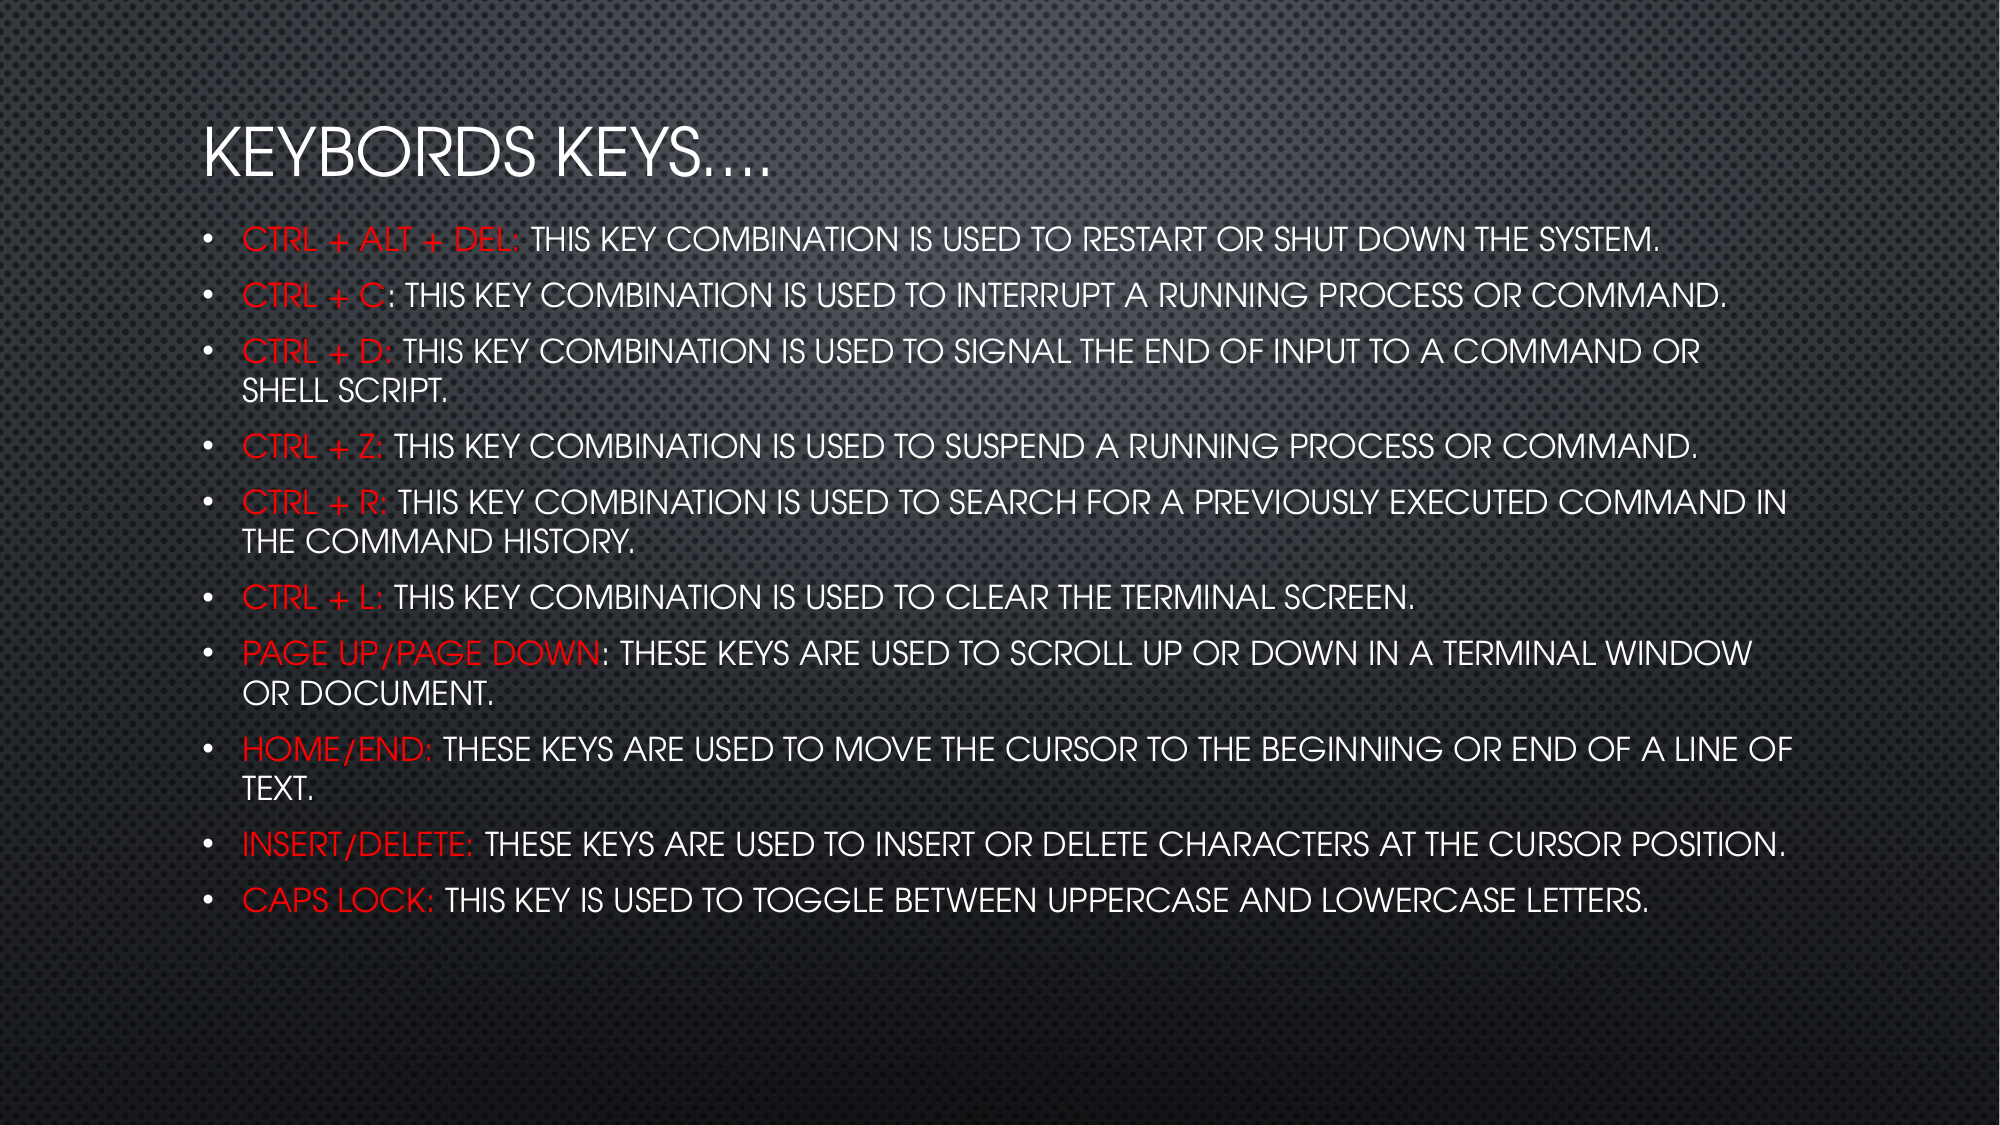

# KEYBORDS KEYS….
Ctrl + Alt + Del: This key combination is used to restart or shut down the system.
Ctrl + C: This key combination is used to interrupt a running process or command.
Ctrl + D: This key combination is used to signal the end of input to a command or shell script.
Ctrl + Z: This key combination is used to suspend a running process or command.
Ctrl + R: This key combination is used to search for a previously executed command in the command history.
Ctrl + L: This key combination is used to clear the terminal screen.
Page Up/Page Down: These keys are used to scroll up or down in a terminal window or document.
Home/End: These keys are used to move the cursor to the beginning or end of a line of text.
Insert/Delete: These keys are used to insert or delete characters at the cursor position.
Caps Lock: This key is used to toggle between uppercase and lowercase letters.